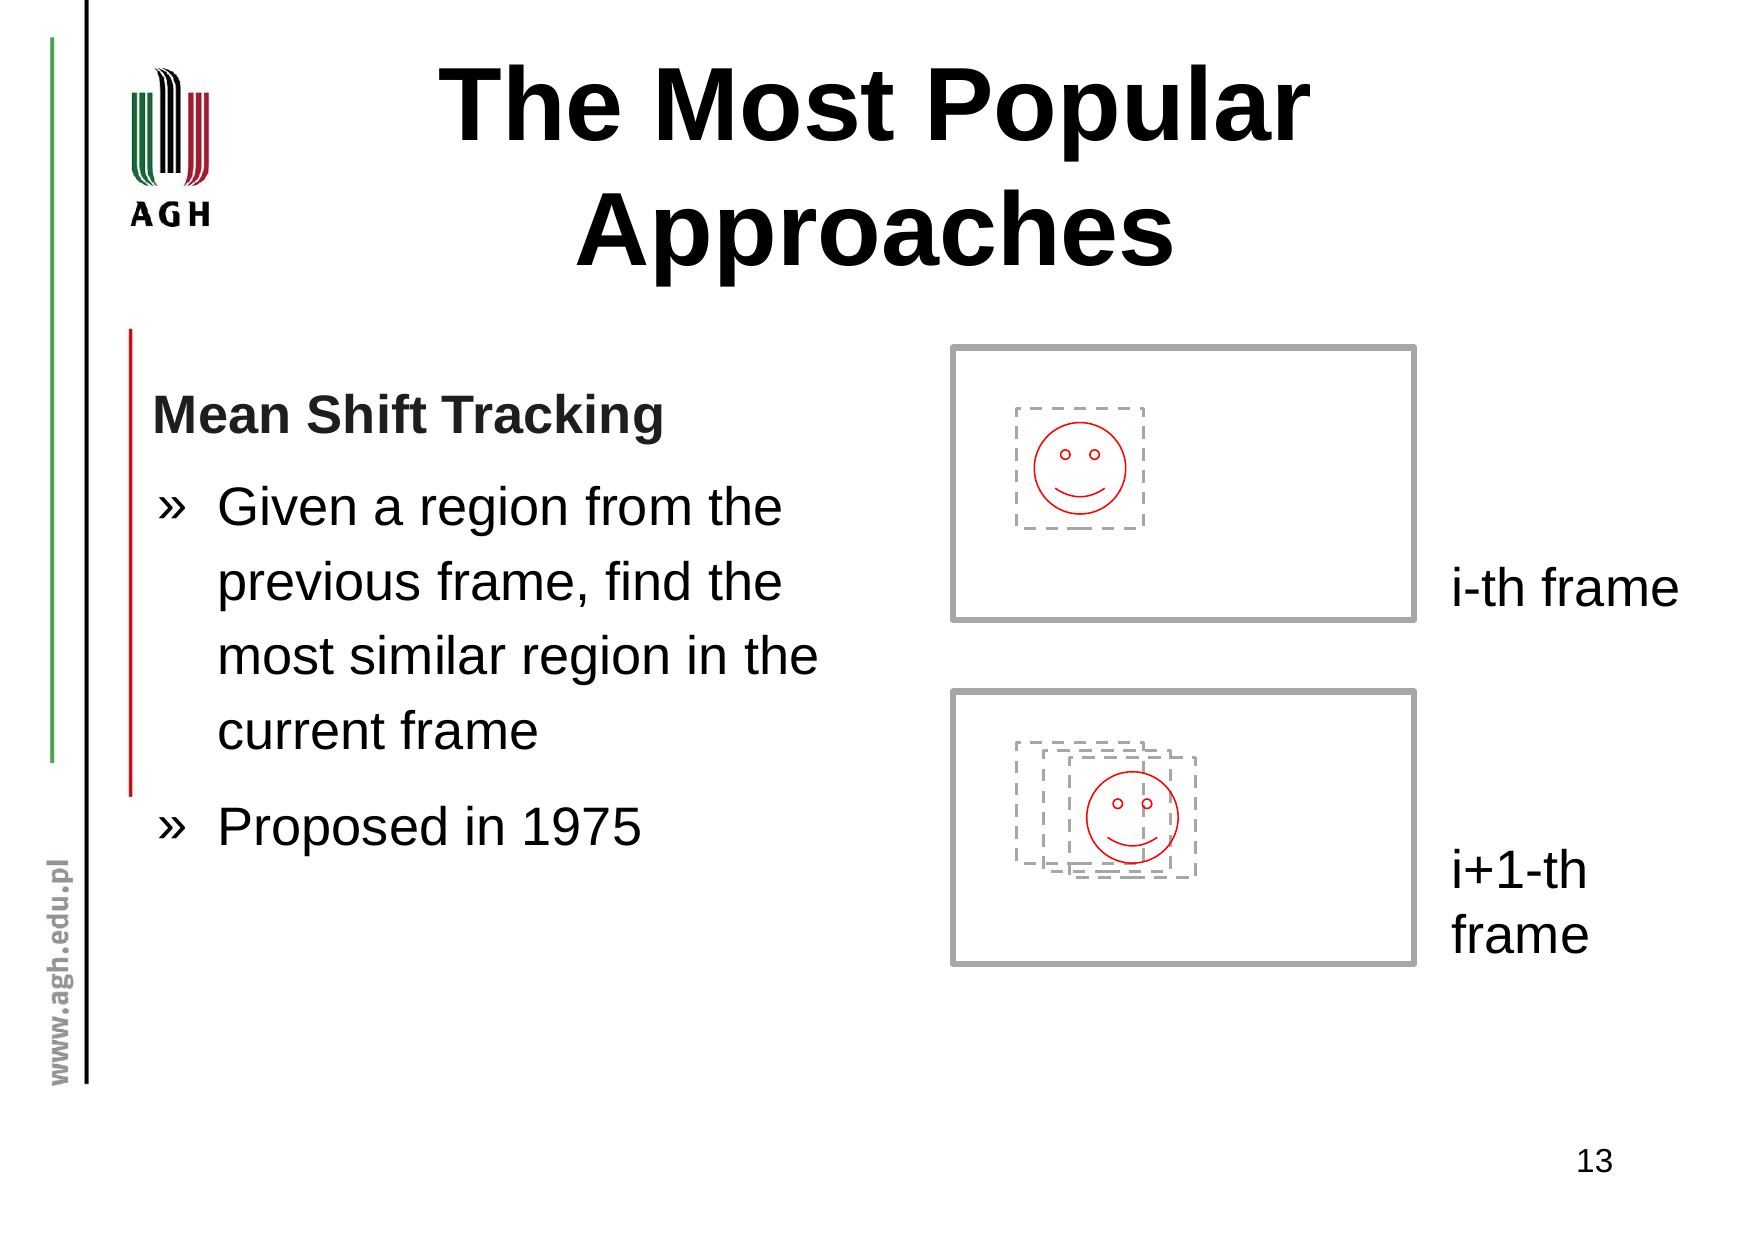

The Most Popular Approaches
Mean Shift Tracking

Given a region from the previous frame, find the most similar region in the current frame
Proposed in 1975
i-th frame

i+1-th frame
13